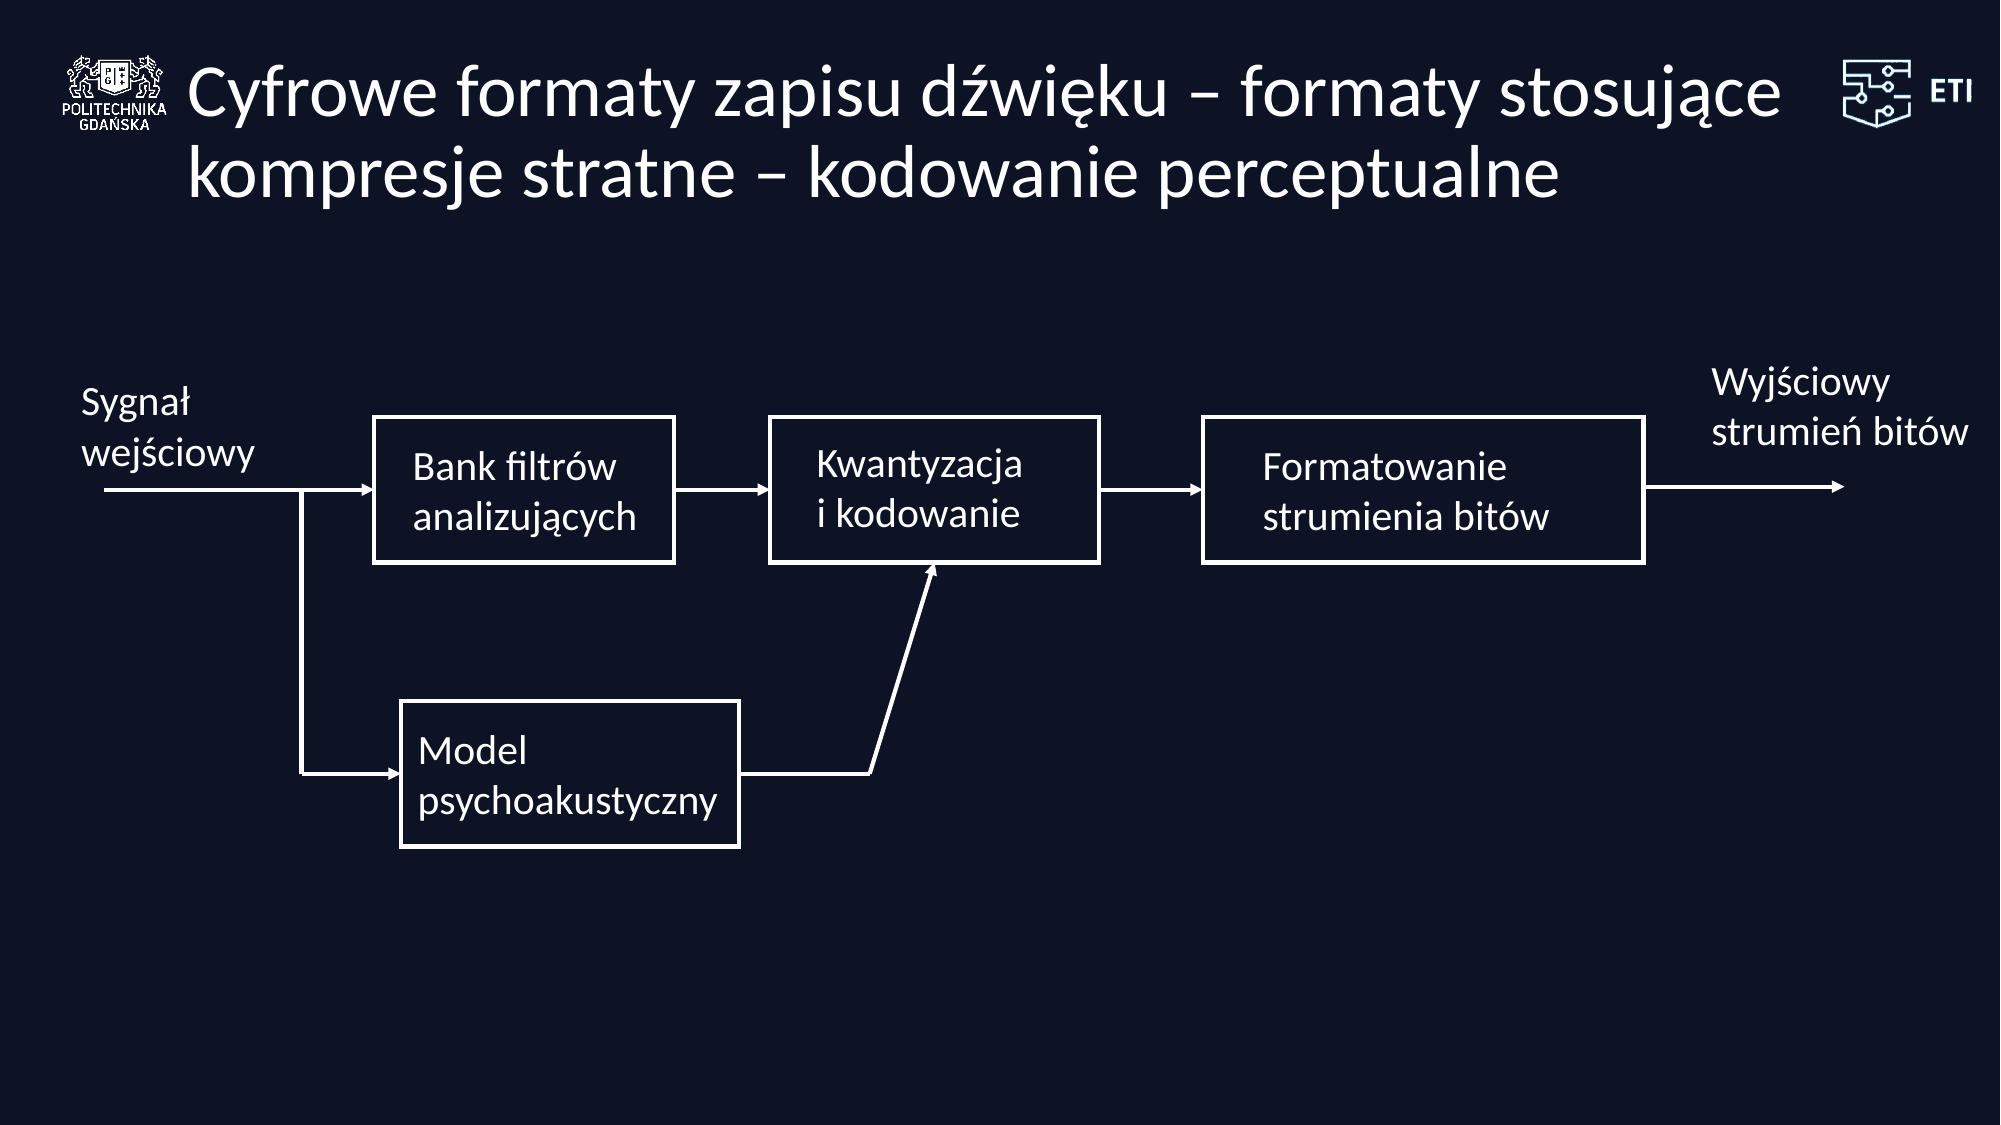

# Cyfrowe formaty zapisu dźwięku – formaty stosujące kompresje stratne – kodowanie perceptualne
Wyjściowy strumień bitów
Sygnał wejściowy

Kwantyzacja
i kodowanie
Bank filtrów analizujących
Formatowanie strumienia bitów

Model psychoakustyczny